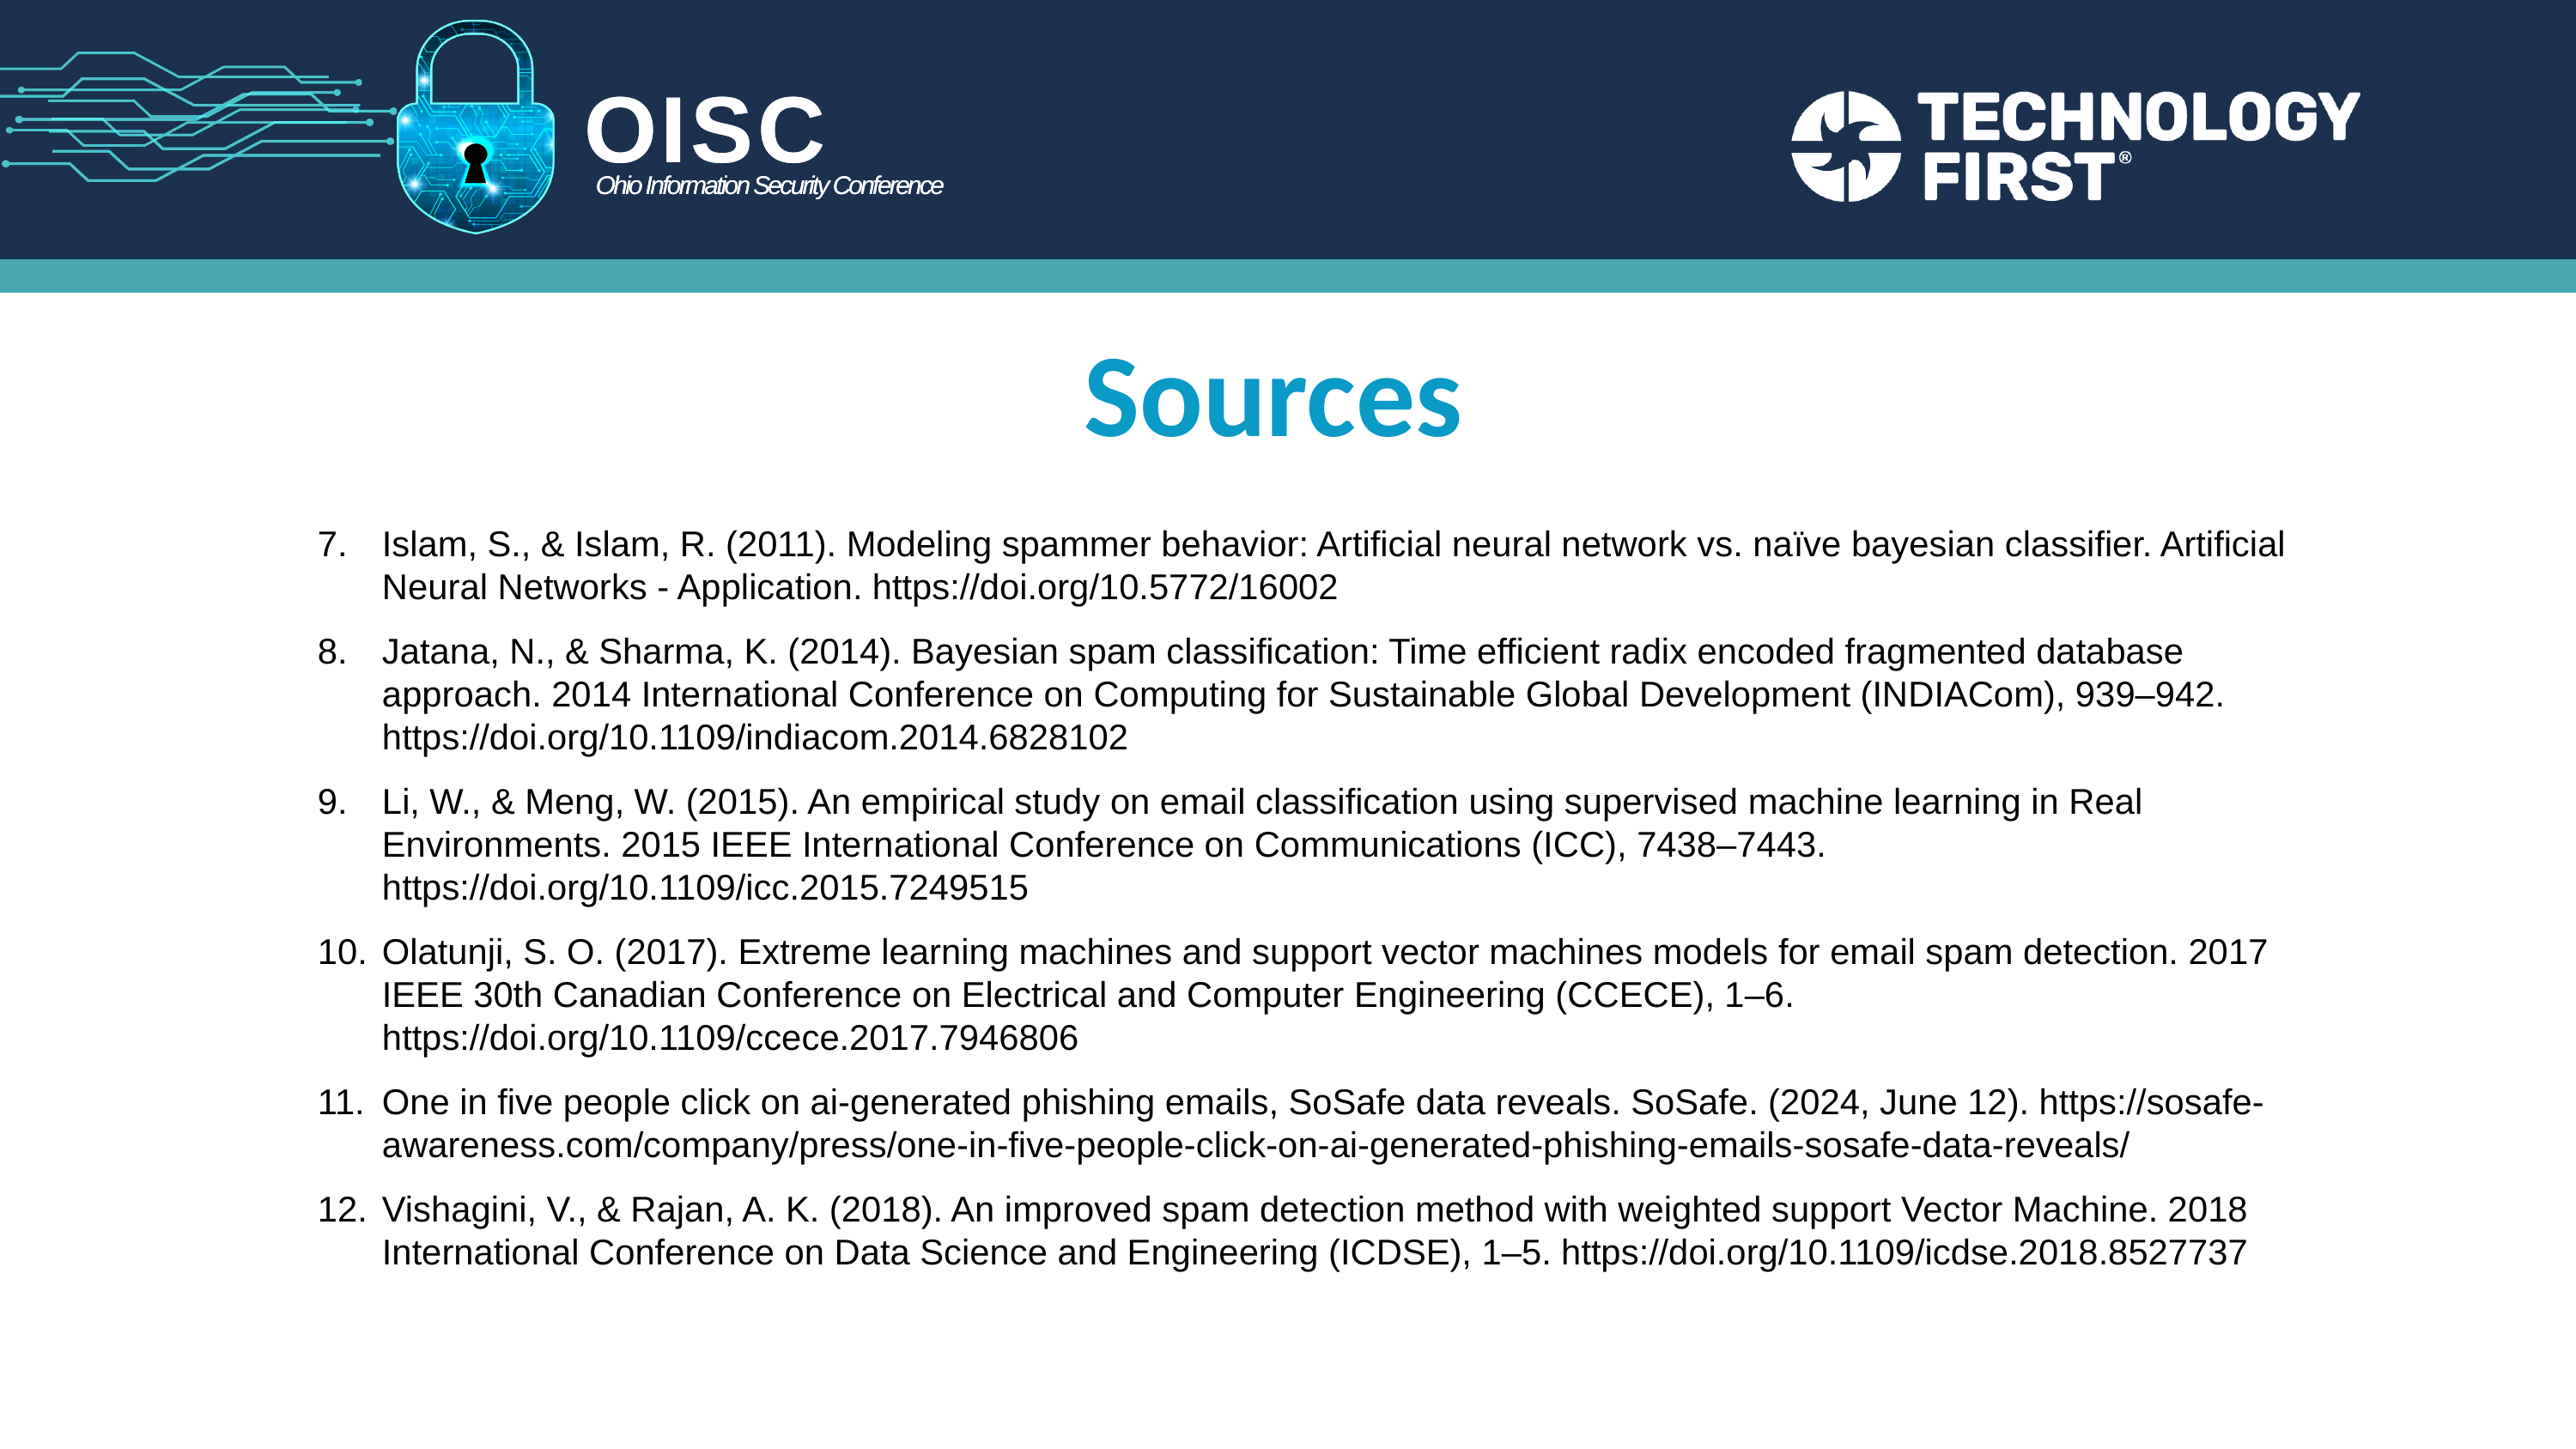

OISC

Ohio Information Security Conference
Sources

Islam, S., & Islam, R. (2011). Modeling spammer behavior: Artificial neural network vs. naïve bayesian classifier. Artificial Neural Networks - Application. https://doi.org/10.5772/16002
Jatana, N., & Sharma, K. (2014). Bayesian spam classification: Time efficient radix encoded fragmented database approach. 2014 International Conference on Computing for Sustainable Global Development (INDIACom), 939–942. https://doi.org/10.1109/indiacom.2014.6828102
Li, W., & Meng, W. (2015). An empirical study on email classification using supervised machine learning in Real Environments. 2015 IEEE International Conference on Communications (ICC), 7438–7443. https://doi.org/10.1109/icc.2015.7249515
Olatunji, S. O. (2017). Extreme learning machines and support vector machines models for email spam detection. 2017 IEEE 30th Canadian Conference on Electrical and Computer Engineering (CCECE), 1–6. https://doi.org/10.1109/ccece.2017.7946806
One in five people click on ai-generated phishing emails, SoSafe data reveals. SoSafe. (2024, June 12). https://sosafe-awareness.com/company/press/one-in-five-people-click-on-ai-generated-phishing-emails-sosafe-data-reveals/
Vishagini, V., & Rajan, A. K. (2018). An improved spam detection method with weighted support Vector Machine. 2018 International Conference on Data Science and Engineering (ICDSE), 1–5. https://doi.org/10.1109/icdse.2018.8527737